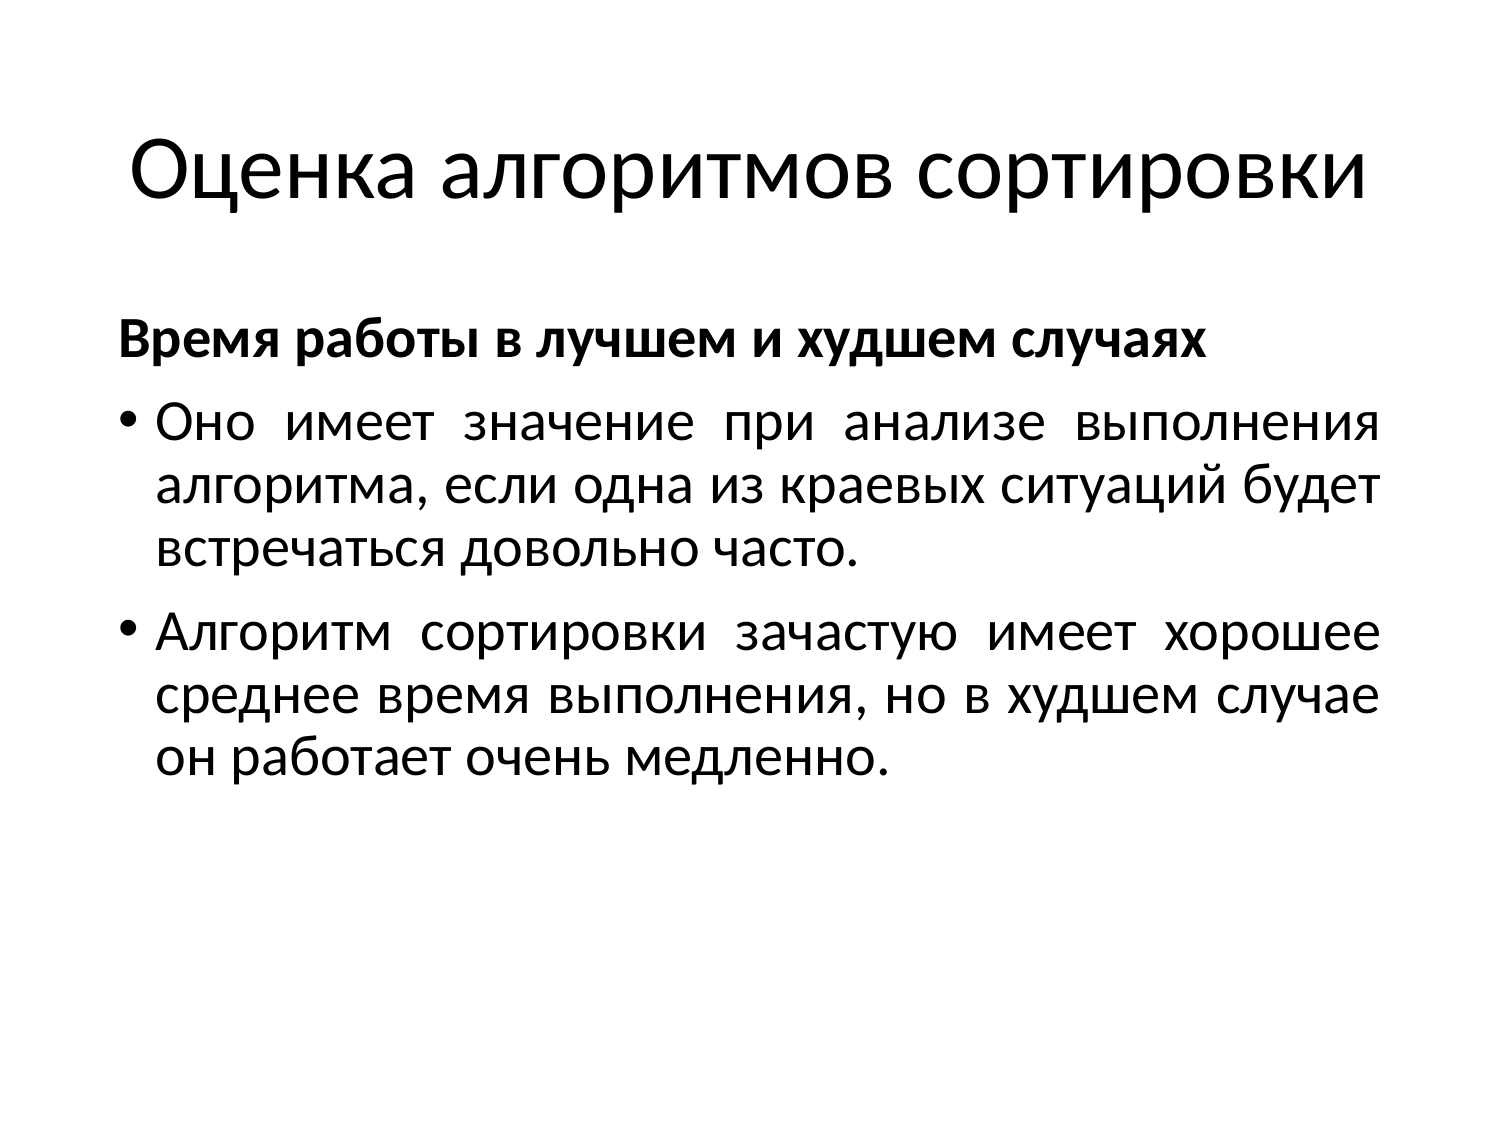

# Оценка алгоритмов сортировки
Время работы в лучшем и худшем случаях
Оно имеет значение при анализе выполнения алгоритма, если одна из краевых ситуаций будет встречаться довольно часто.
Алгоритм сортировки зачастую имеет хорошее среднее время выполнения, но в худшем случае он работает очень медленно.